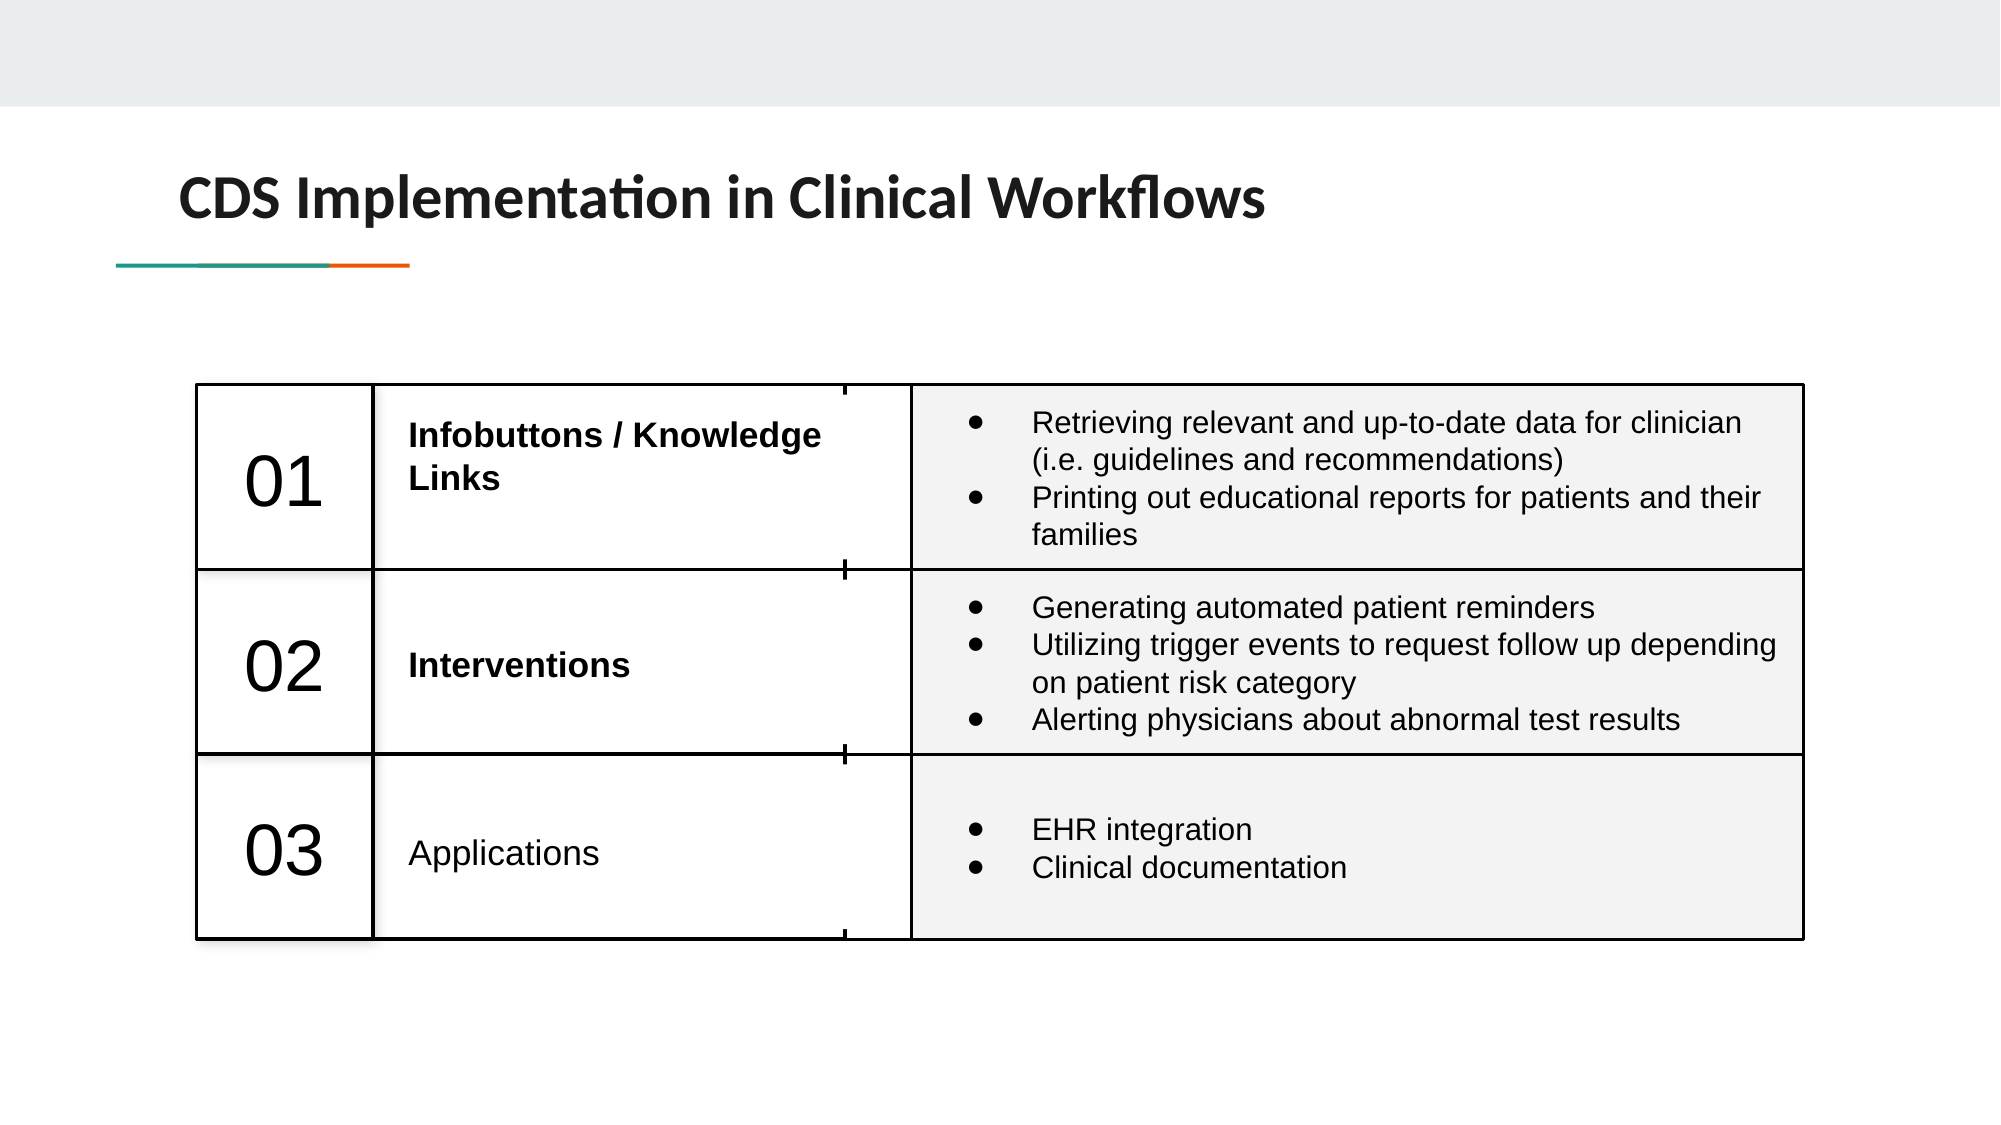

# CDS Implementation in Clinical Workflows

01

Retrieving relevant and up-to-date data for clinician (i.e. guidelines and recommendations)
Printing out educational reports for patients and their families
Infobuttons / Knowledge Links

02

Generating automated patient reminders
Utilizing trigger events to request follow up depending on patient risk category
Alerting physicians about abnormal test results
Interventions

03

EHR integration
Clinical documentation
Applications